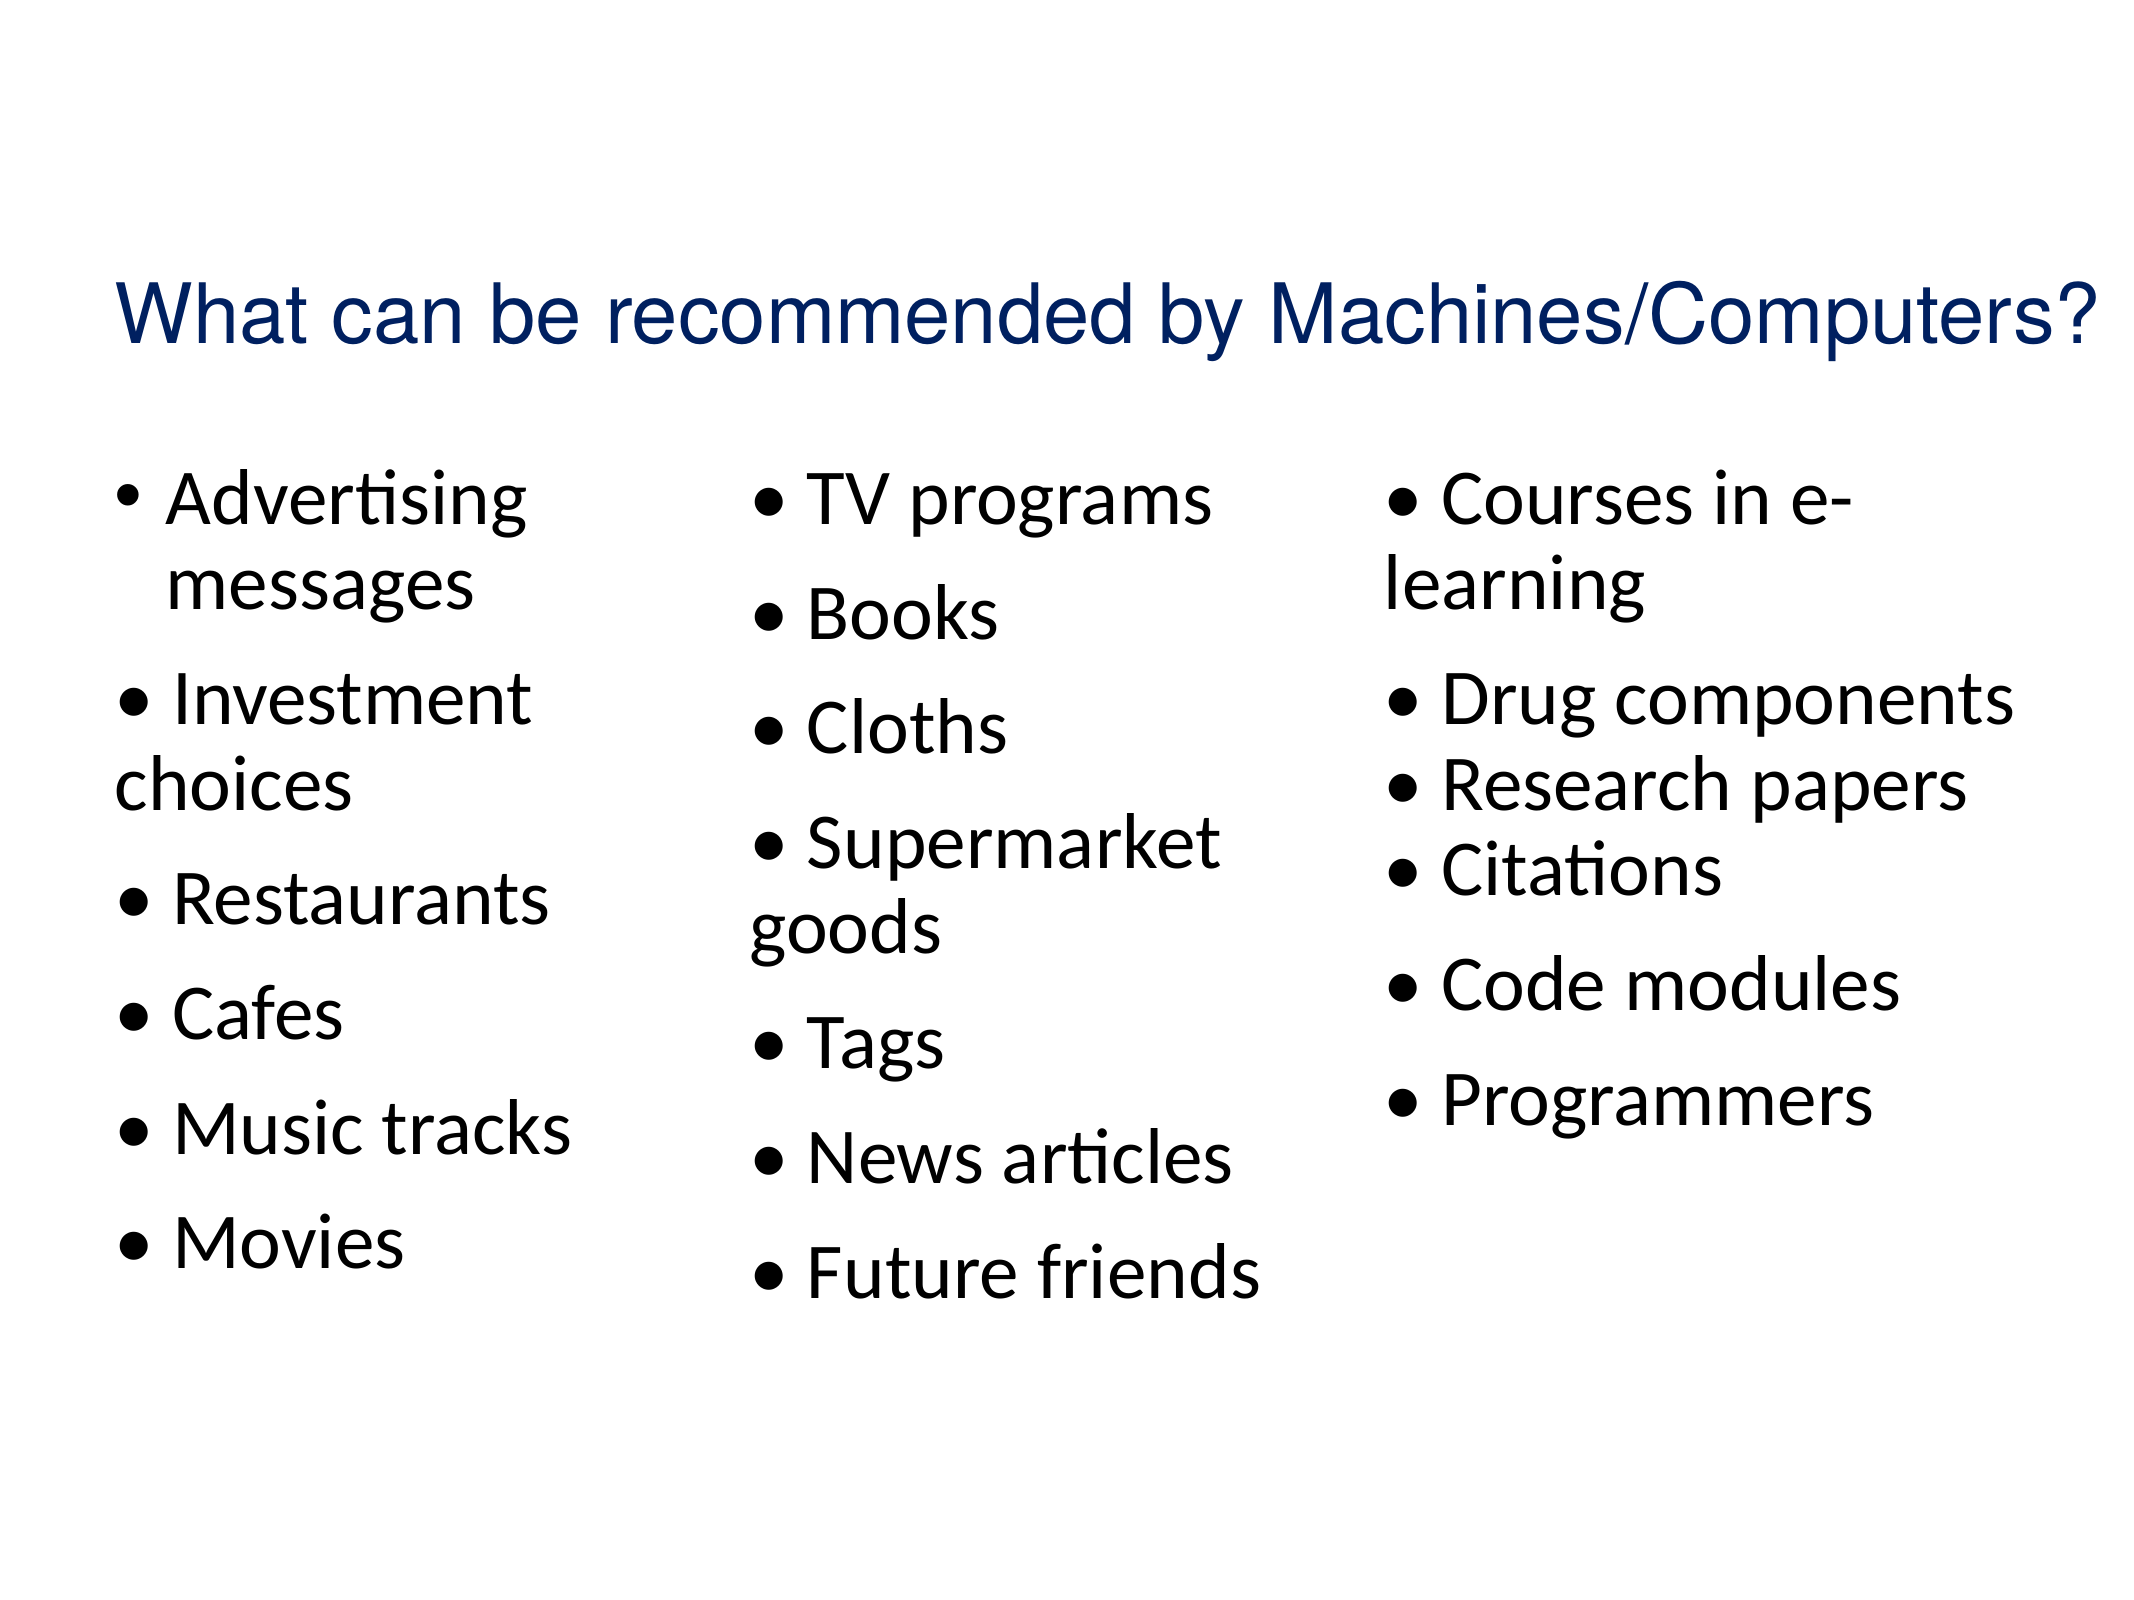

# What can be recommended by Machines/Computers?
Advertising messages
• Investment choices
• Restaurants
• Cafes
• Music tracks
• Movies
• TV programs
• Books
• Cloths
• Supermarket goods
• Tags
• News articles
• Future friends     • Courses in e-learning
• Drug components • Research papers • Citations
• Code modules
• Programmers